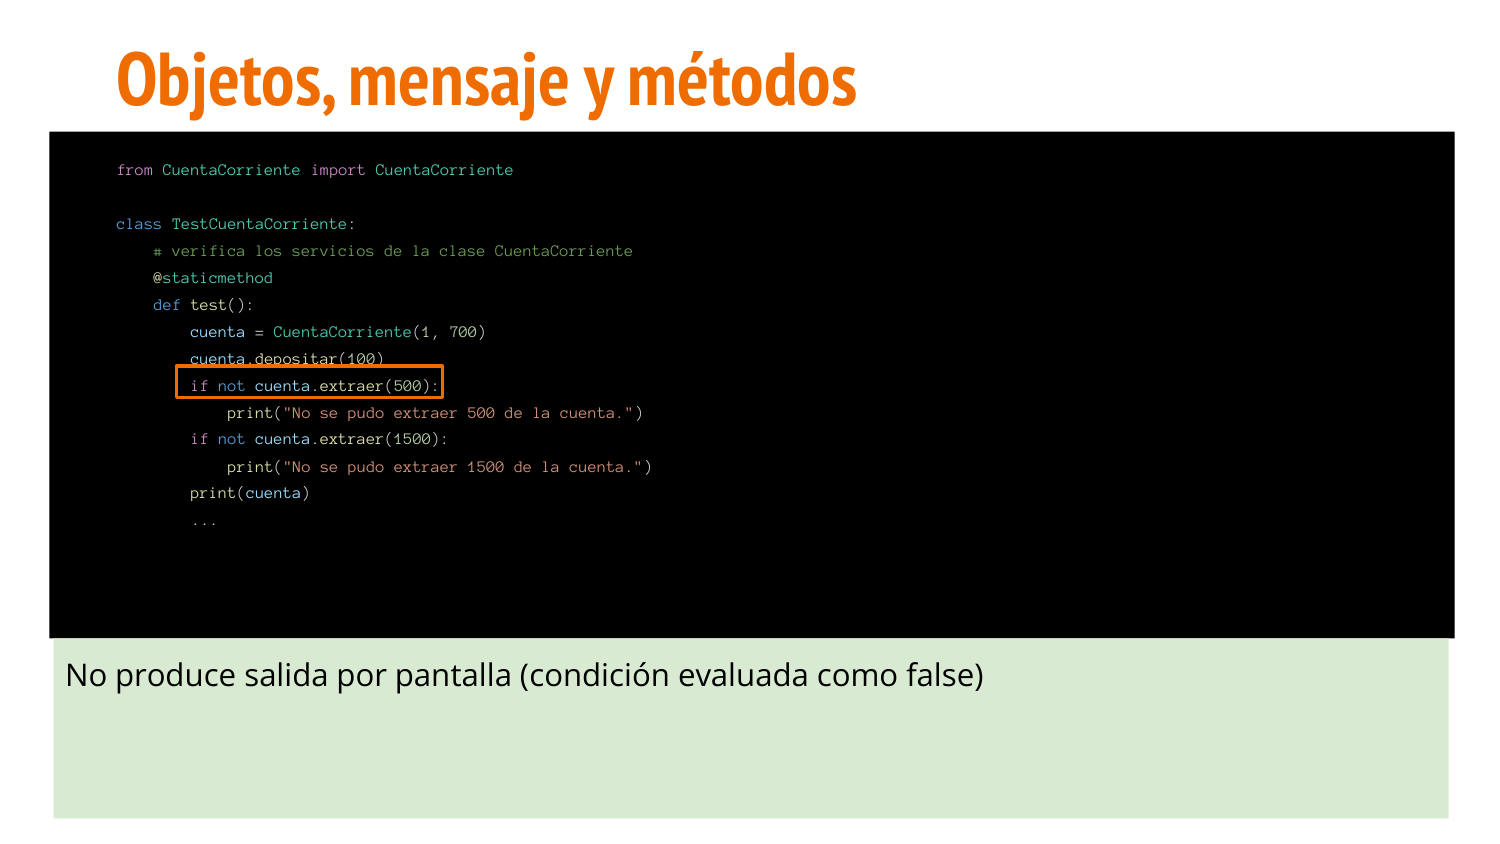

# Objetos, mensaje y métodos

from CuentaCorriente import CuentaCorriente

class TestCuentaCorriente:
    # verifica los servicios de la clase CuentaCorriente
    @staticmethod
    def test():
        cuenta = CuentaCorriente(1, 700)
        cuenta.depositar(100)
        if not cuenta.extraer(500):
            print("No se pudo extraer 500 de la cuenta.")
        if not cuenta.extraer(1500):
            print("No se pudo extraer 1500 de la cuenta.")
        print(cuenta)
  ...

No produce salida por pantalla (condición evaluada como false)